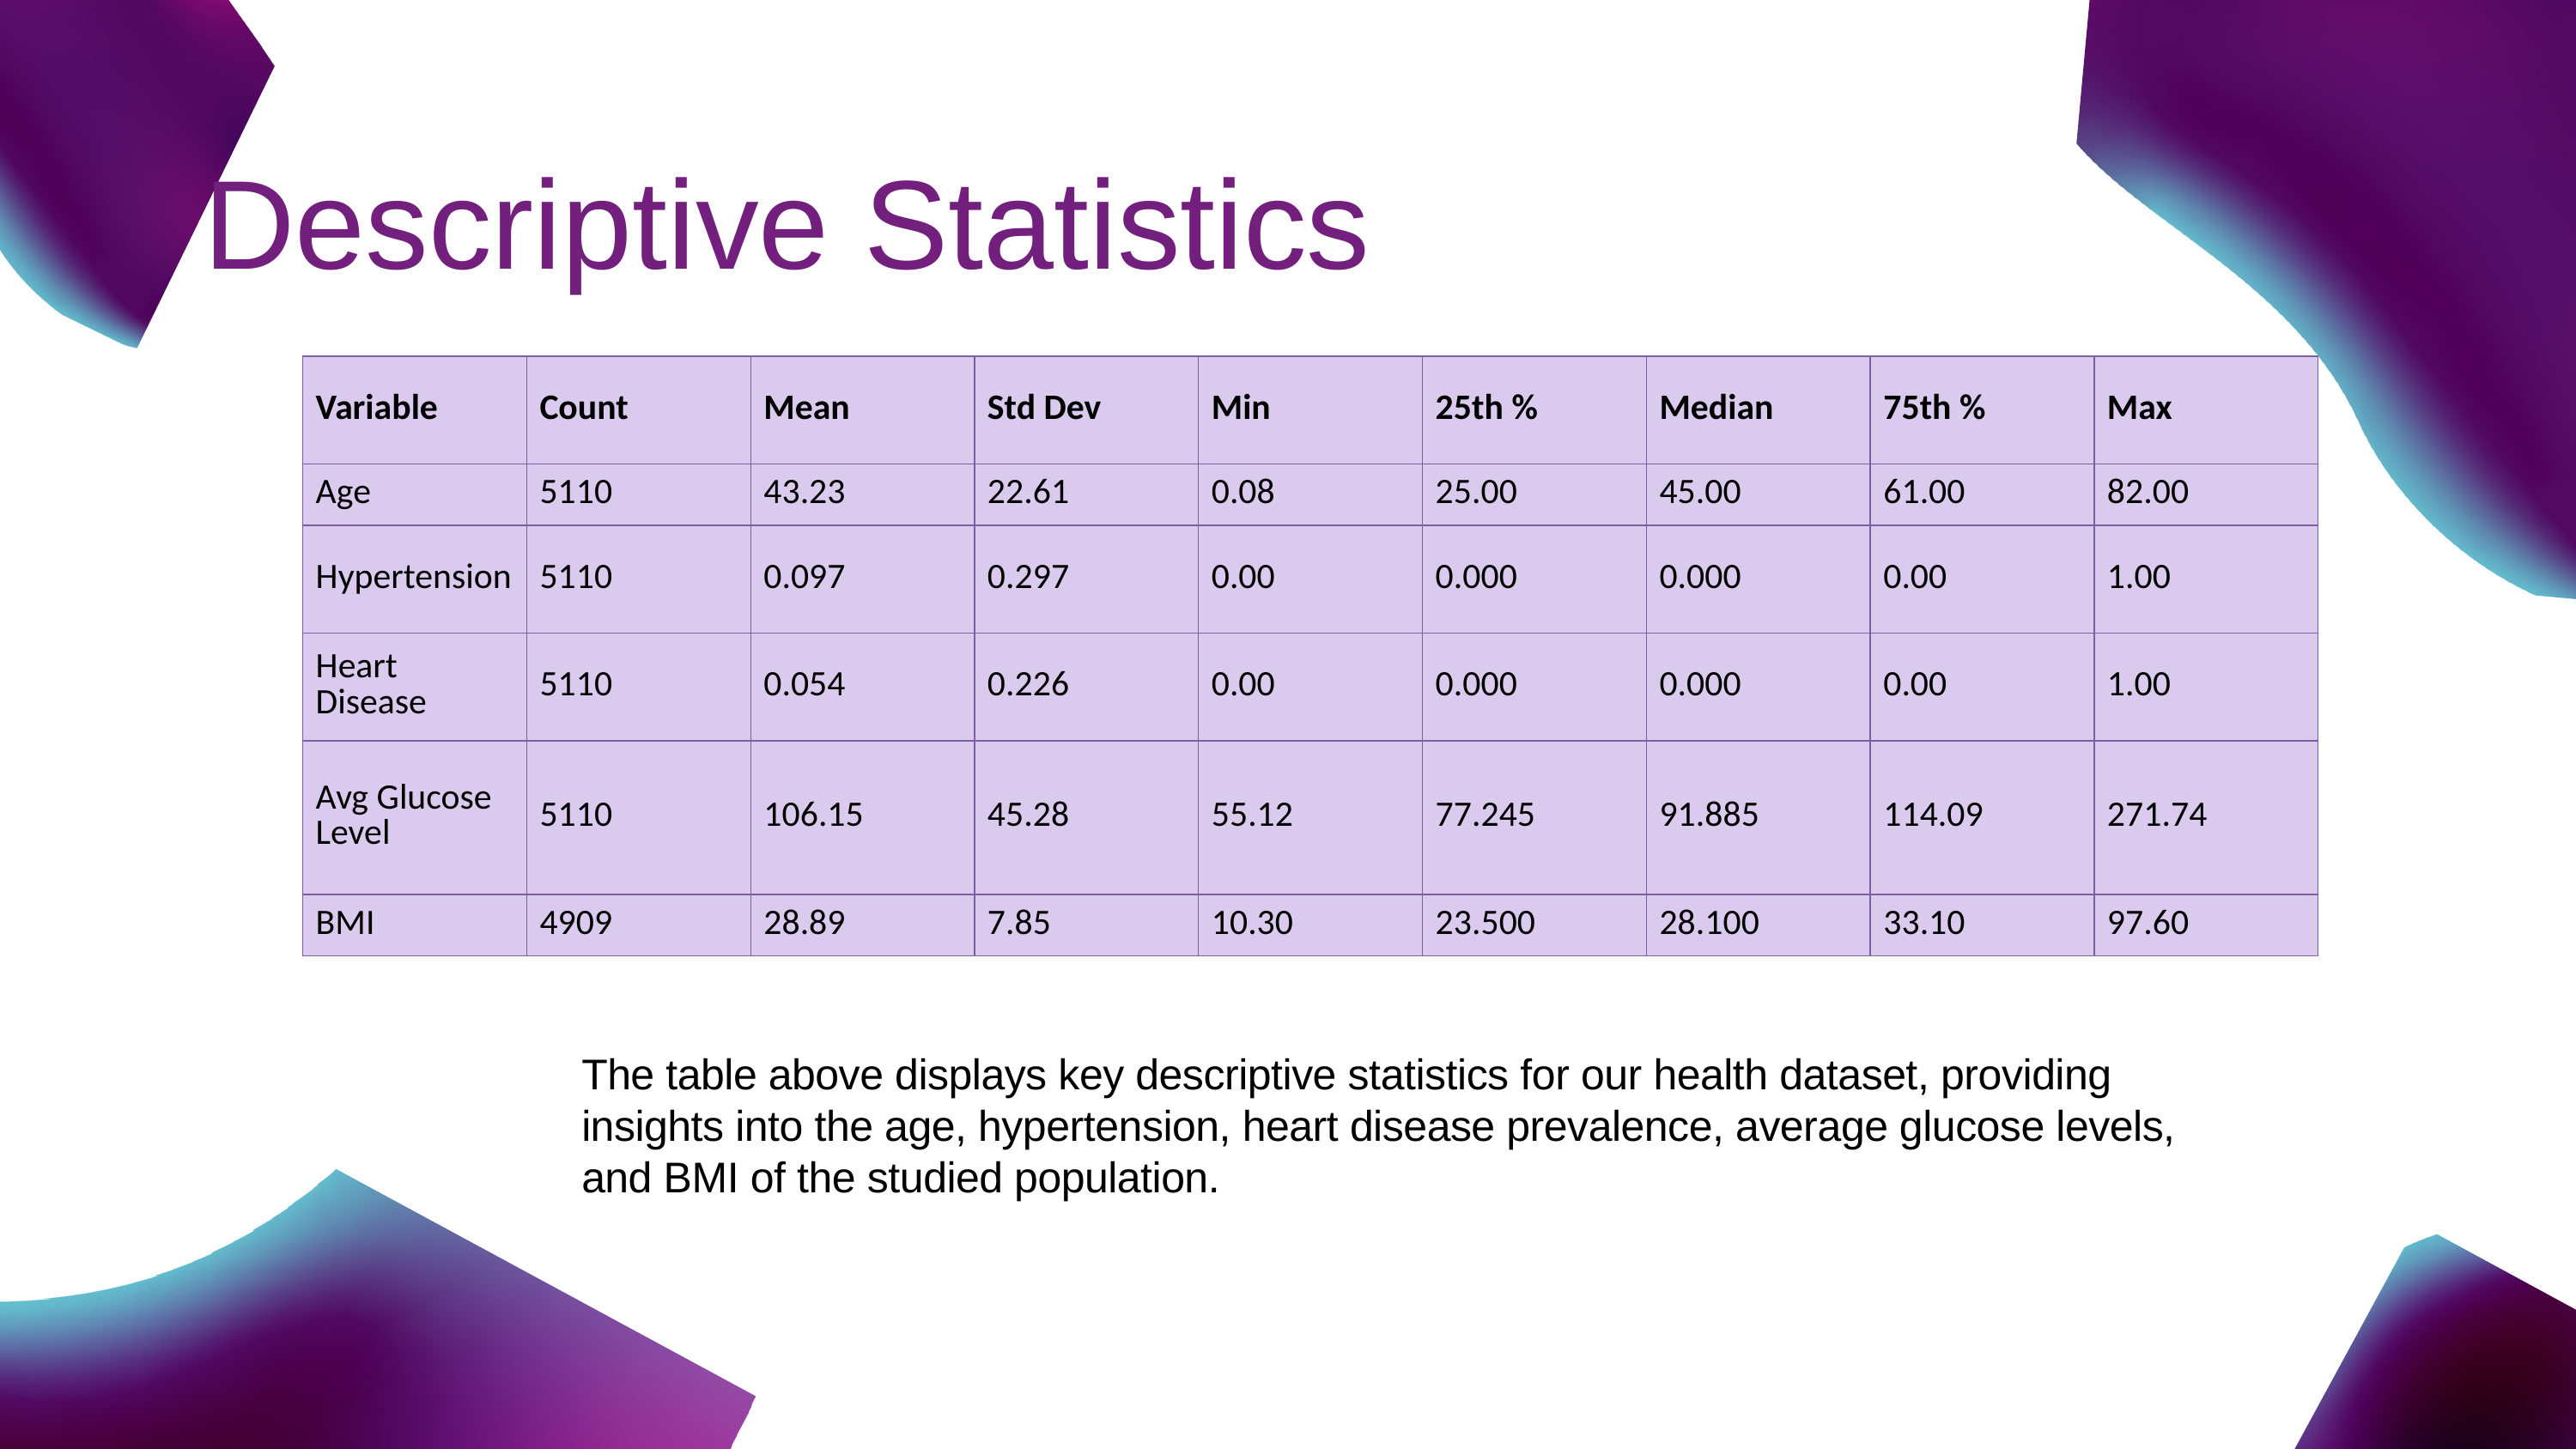

Descriptive Statistics
| Variable | Count | Mean | Std Dev | Min | 25th % | Median | 75th % | Max |
| --- | --- | --- | --- | --- | --- | --- | --- | --- |
| Age | 5110 | 43.23 | 22.61 | 0.08 | 25.00 | 45.00 | 61.00 | 82.00 |
| Hypertension | 5110 | 0.097 | 0.297 | 0.00 | 0.000 | 0.000 | 0.00 | 1.00 |
| Heart Disease | 5110 | 0.054 | 0.226 | 0.00 | 0.000 | 0.000 | 0.00 | 1.00 |
| Avg Glucose Level | 5110 | 106.15 | 45.28 | 55.12 | 77.245 | 91.885 | 114.09 | 271.74 |
| BMI | 4909 | 28.89 | 7.85 | 10.30 | 23.500 | 28.100 | 33.10 | 97.60 |
The table above displays key descriptive statistics for our health dataset, providing insights into the age, hypertension, heart disease prevalence, average glucose levels, and BMI of the studied population.